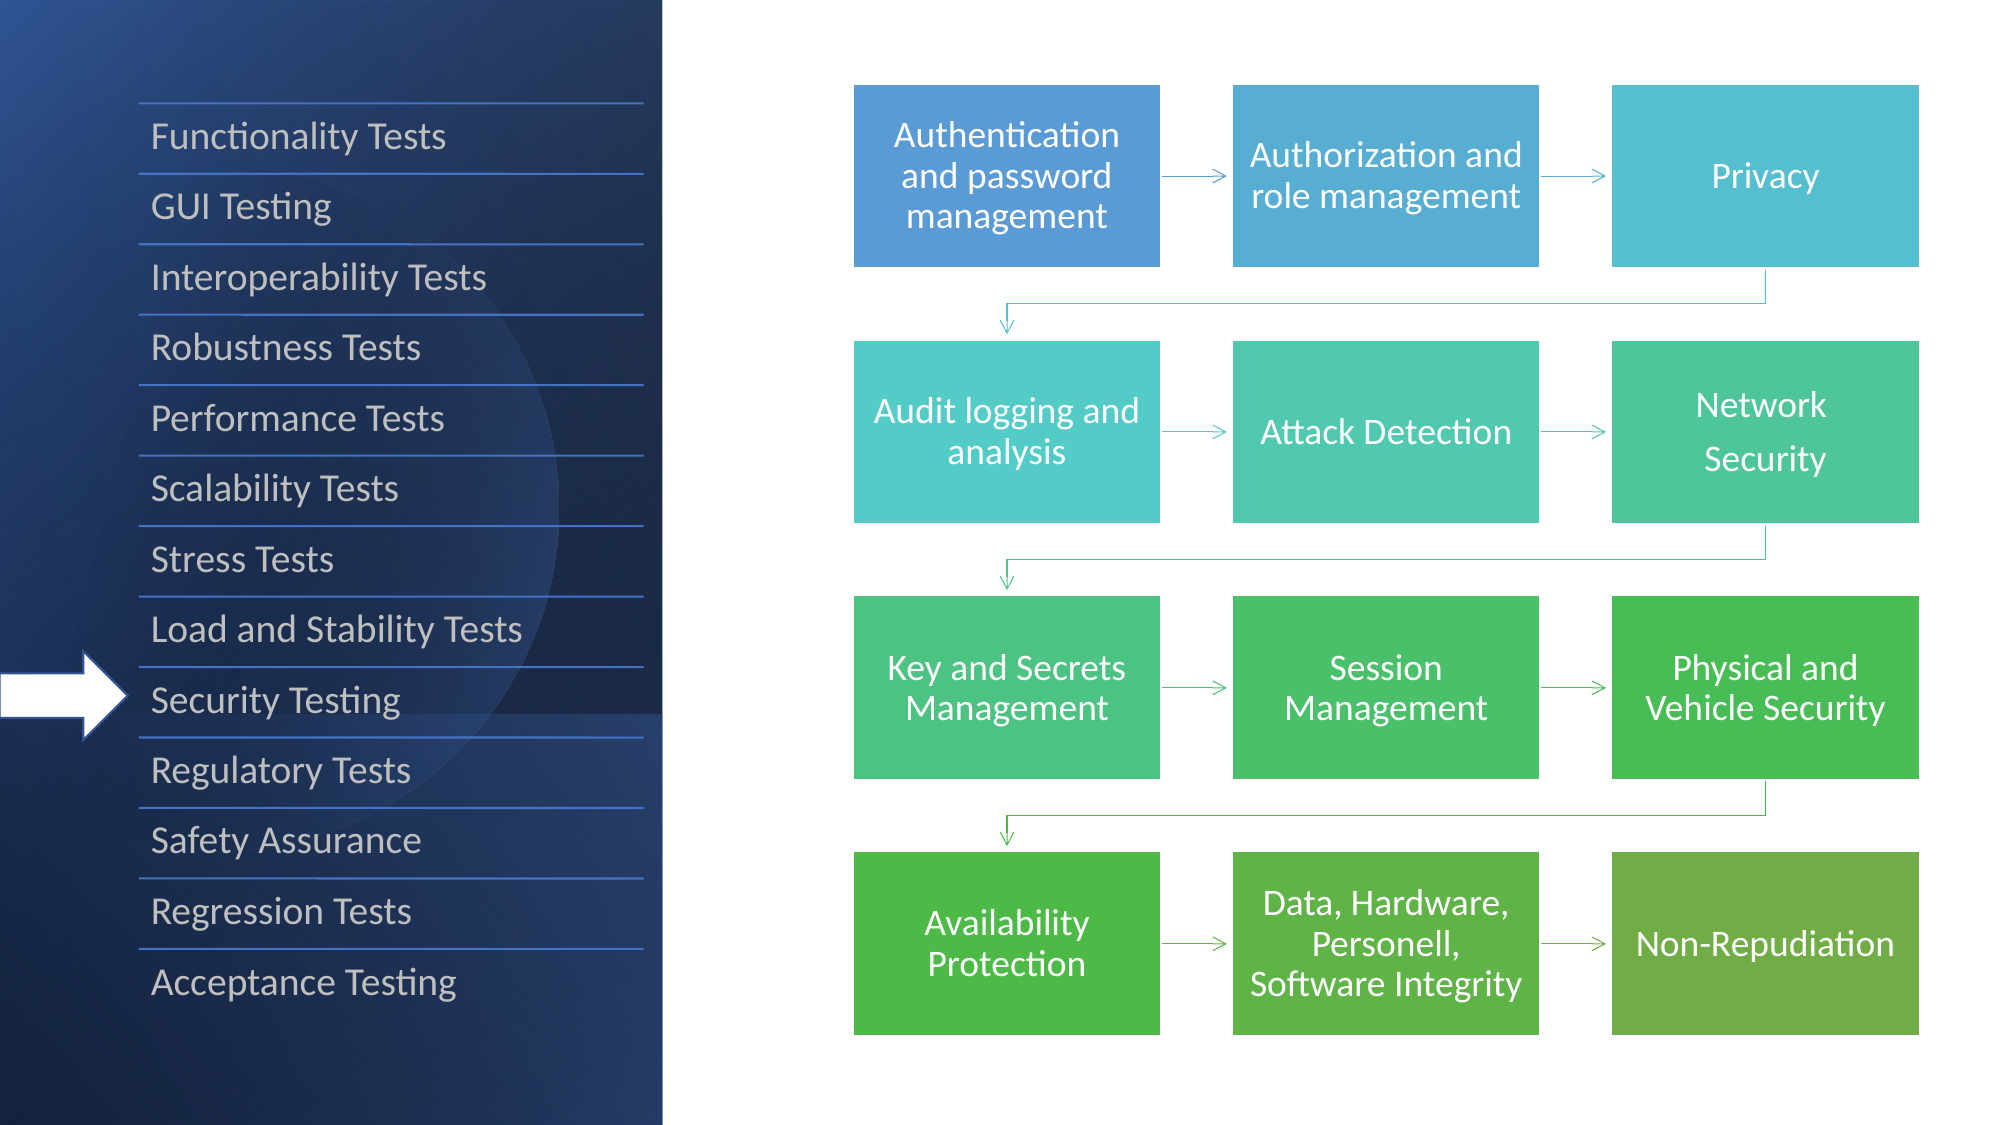

Authentication and password management

Authorization and role management

Privacy

Audit logging and analysis

Attack Detection

Network
Security

Key and Secrets Management

Session Management

Physical and Vehicle Security

Availability Protection

Data, Hardware, Personell, Software Integrity
Non-Repudiation
Functionality Tests
GUI Testing
Interoperability Tests
Robustness Tests
Performance Tests
Scalability Tests
Stress Tests
Load and Stability Tests
Security Testing
Regulatory Tests
Safety Assurance
Regression Tests
Acceptance Testing